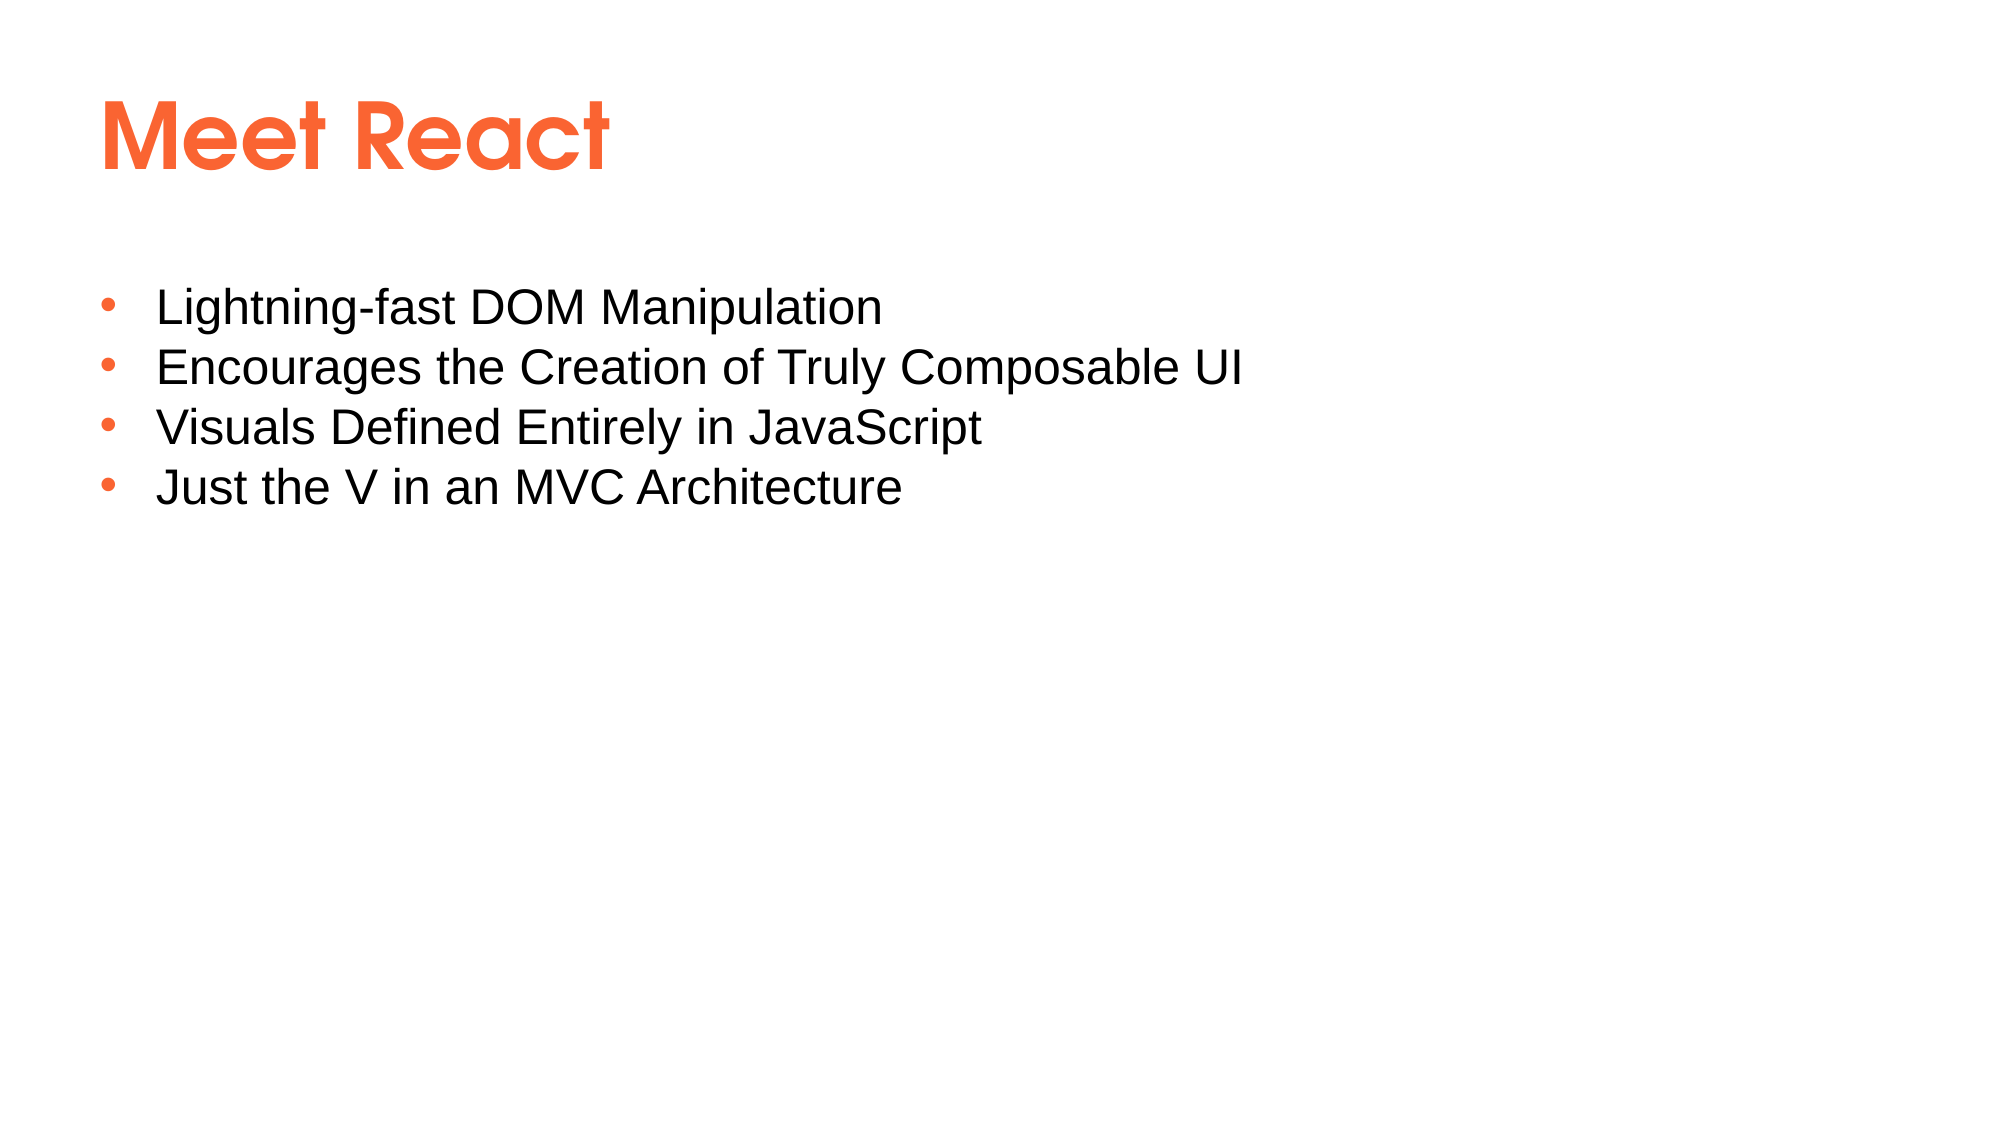

# Meet React
Lightning-fast DOM Manipulation
Encourages the Creation of Truly Composable UI
Visuals Defined Entirely in JavaScript
Just the V in an MVC Architecture
7